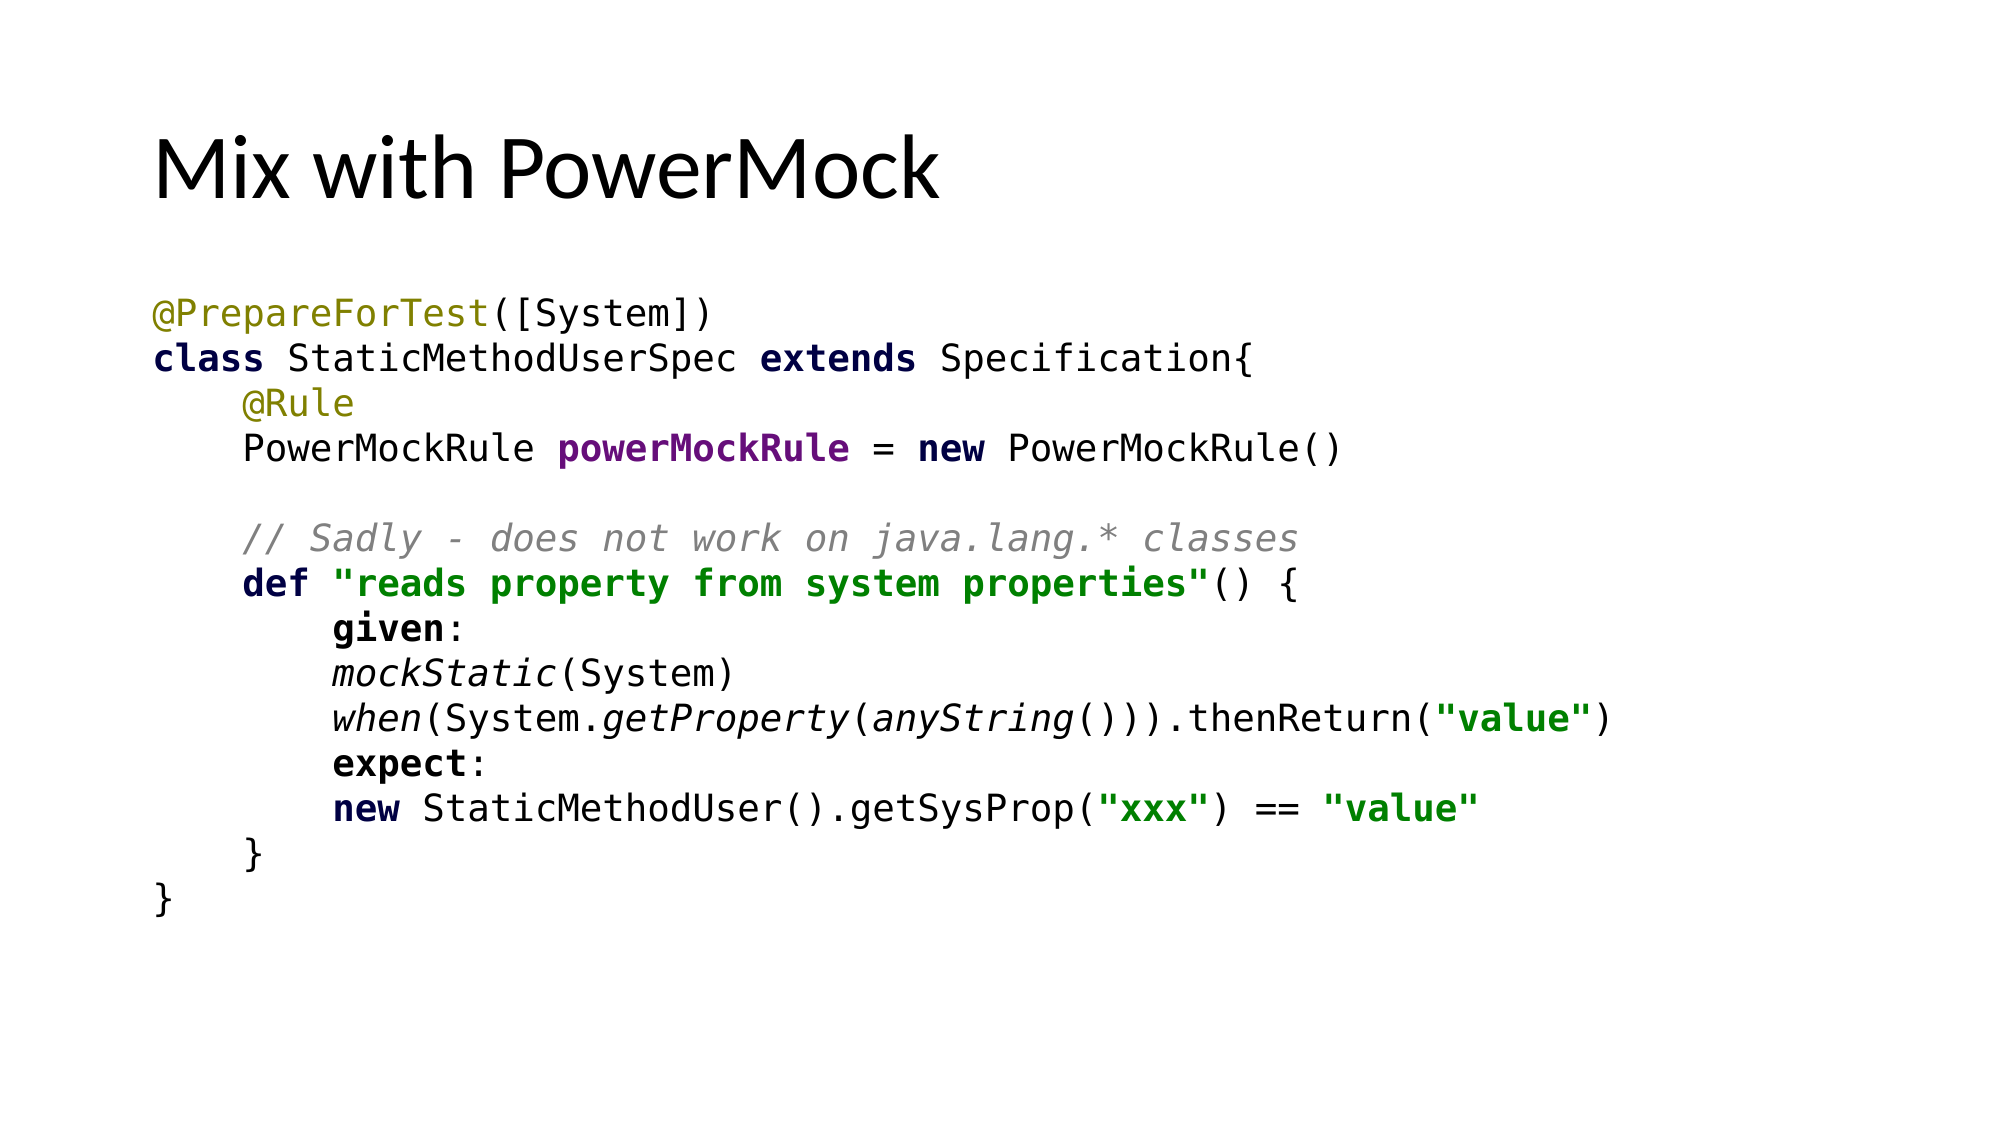

# Mix with PowerMock
@PrepareForTest([System])
class StaticMethodUserSpec extends Specification{
    @Rule
    PowerMockRule powerMockRule = new PowerMockRule()
    // Sadly - does not work on java.lang.* classes
    def "reads property from system properties"() {
        given:
        mockStatic(System)
        when(System.getProperty(anyString())).thenReturn("value")
        expect:
        new StaticMethodUser().getSysProp("xxx") == "value"
    }
}